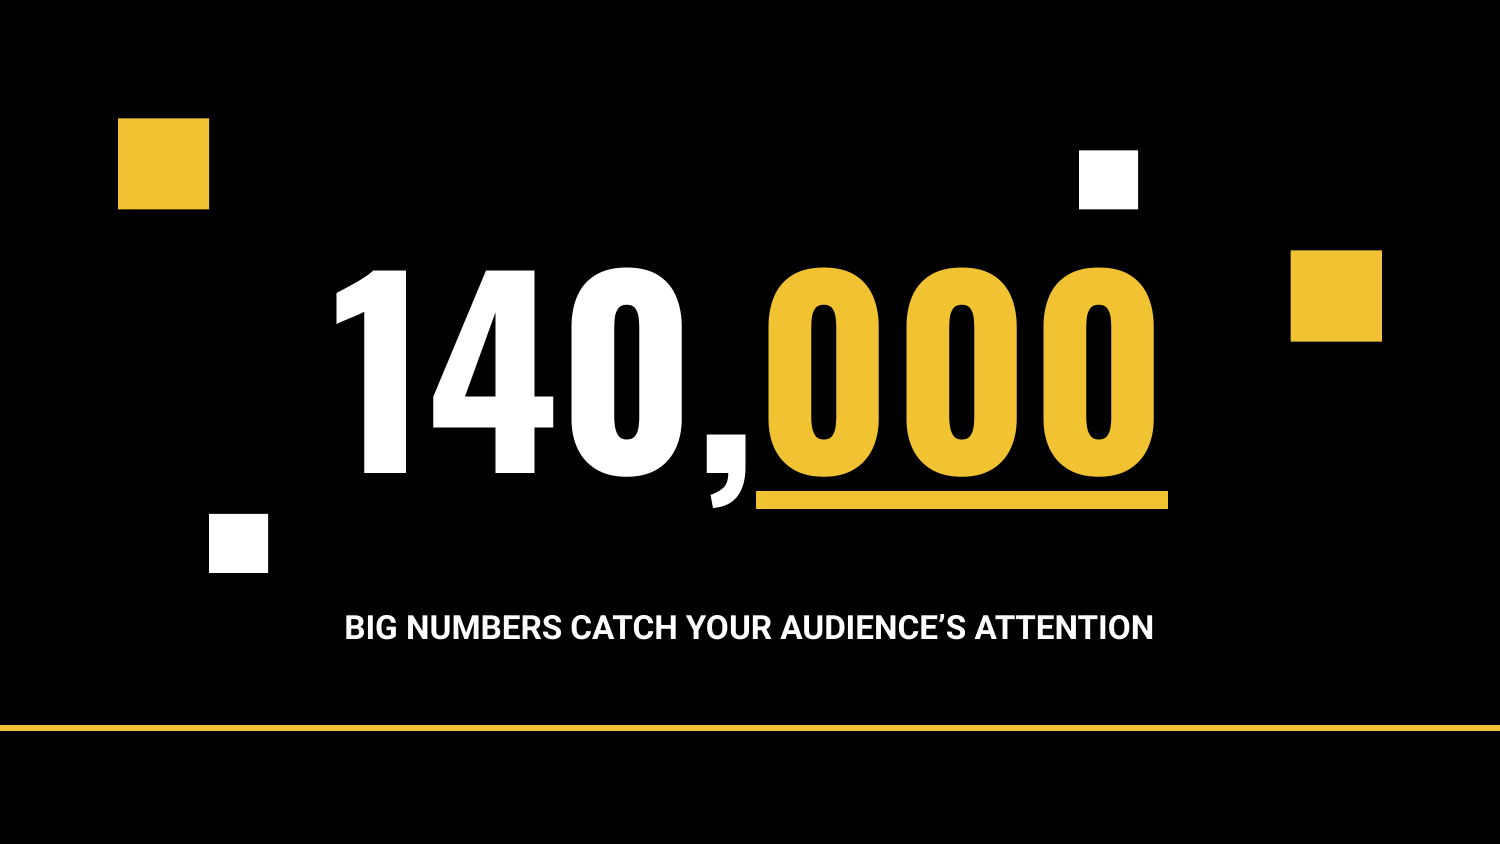

# 140,000
BIG NUMBERS CATCH YOUR AUDIENCE’S ATTENTION
GROSS REVENUES IN THIS YEAR